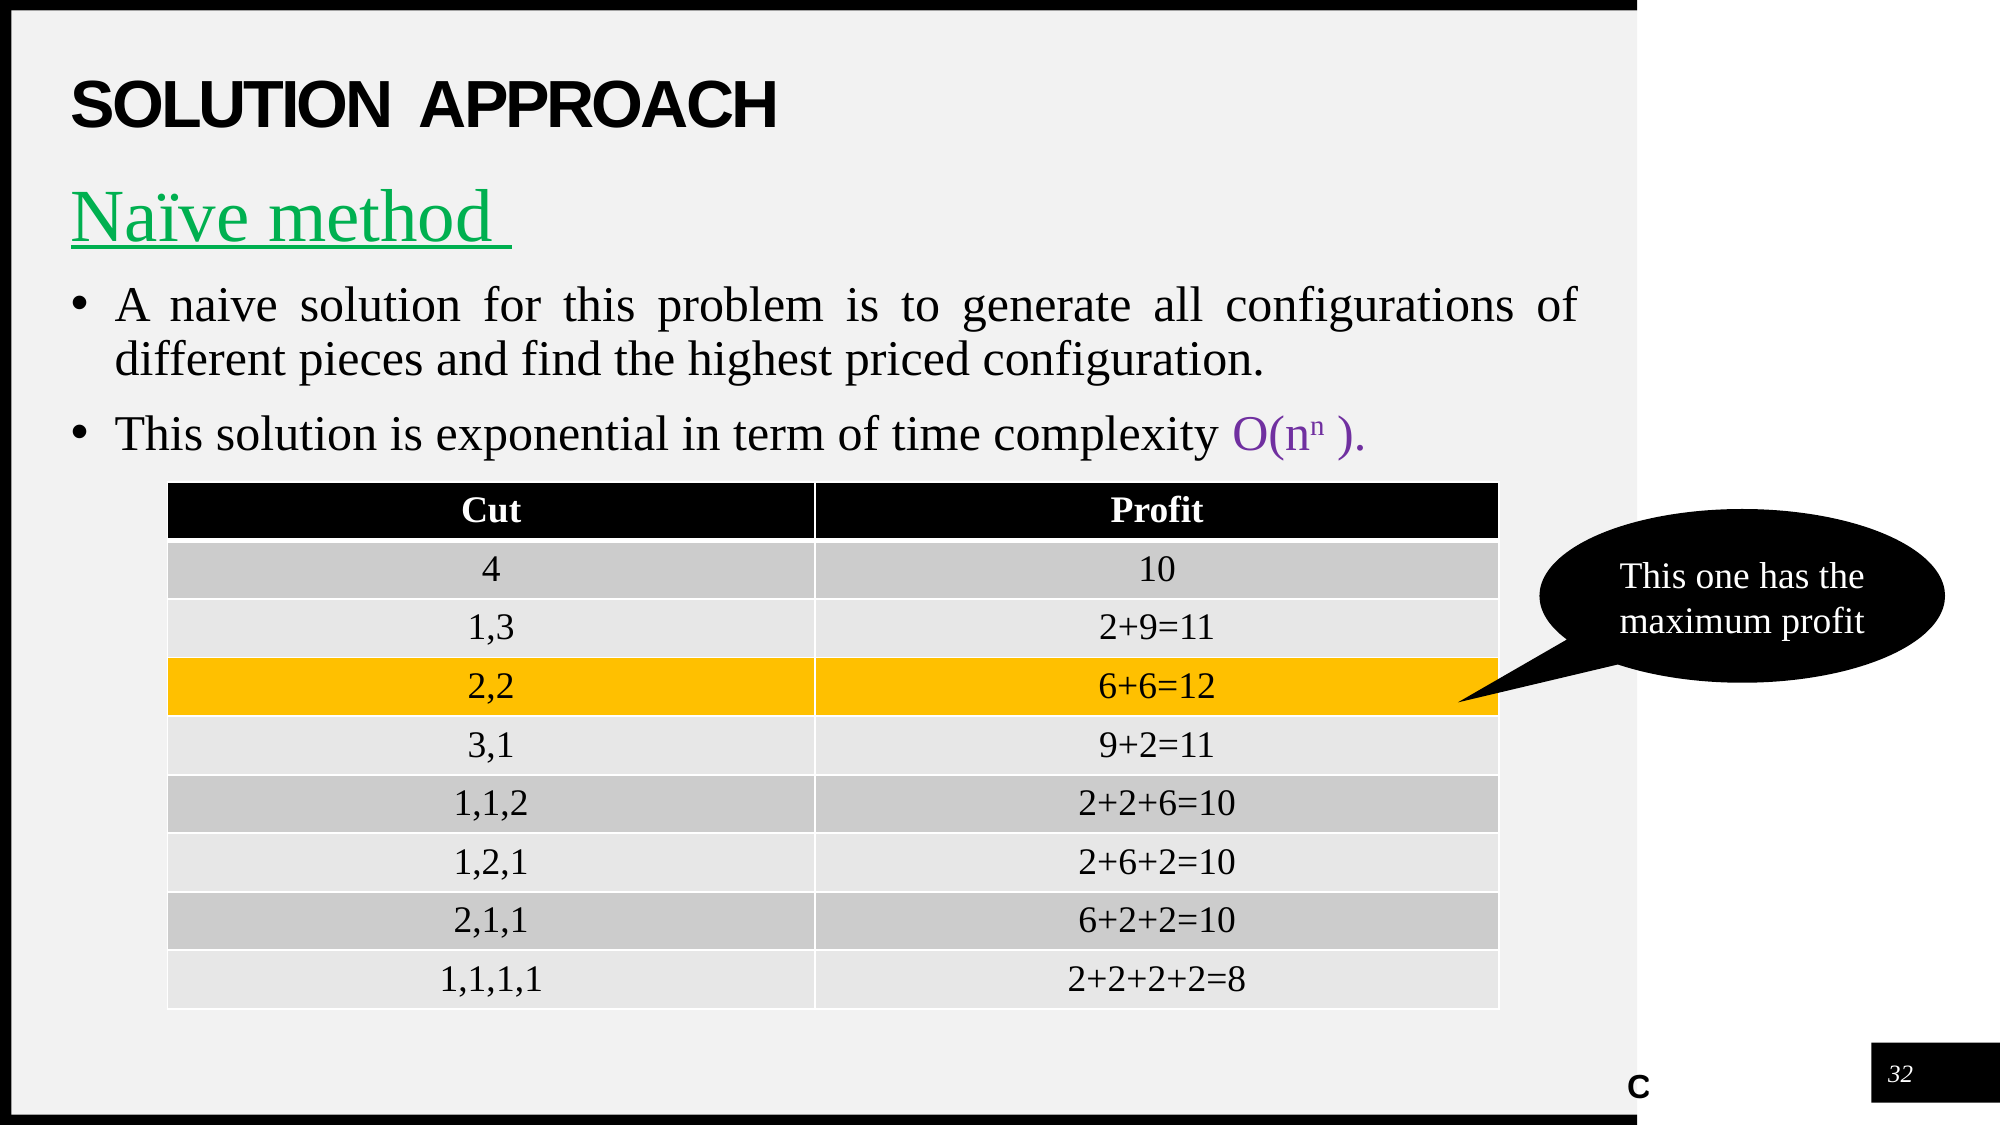

# SOLUTION  APPROACH
Naïve method
A naive solution for this problem is to generate all configurations of different pieces and find the highest priced configuration.
This solution is exponential in term of time complexity O(nn ).

| Cut | Profit |
| --- | --- |
| 4 | 10 |
| 1,3 | 2+9=11 |
| 2,2 | 6+6=12 |
| 3,1 | 9+2=11 |
| 1,1,2 | 2+2+6=10 |
| 1,2,1 | 2+6+2=10 |
| 2,1,1 | 6+2+2=10 |
| 1,1,1,1 | 2+2+2+2=8 |
This one has the maximum profit

32